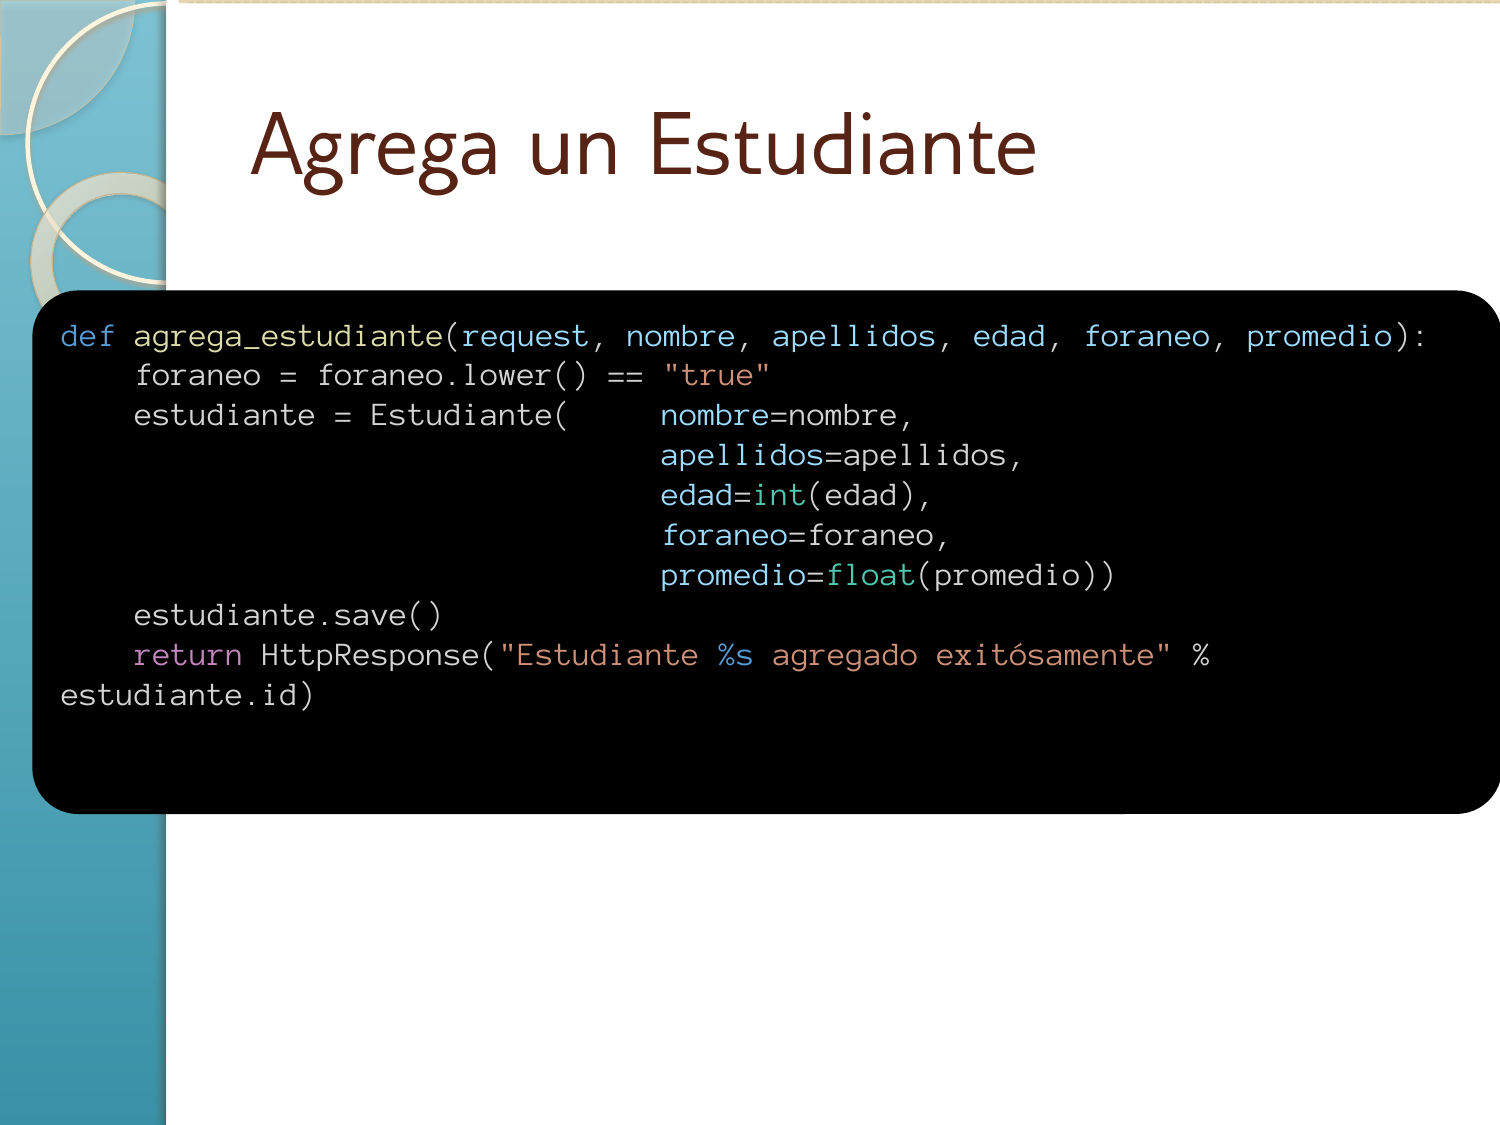

# Agrega un Estudiante
def agrega_estudiante(request, nombre, apellidos, edad, foraneo, promedio):
    foraneo = foraneo.lower() == "true"
    estudiante = Estudiante(	nombre=nombre,
				apellidos=apellidos,
				edad=int(edad),
				foraneo=foraneo,
				promedio=float(promedio))
    estudiante.save()
    return HttpResponse("Estudiante %s agregado exitósamente" % estudiante.id)